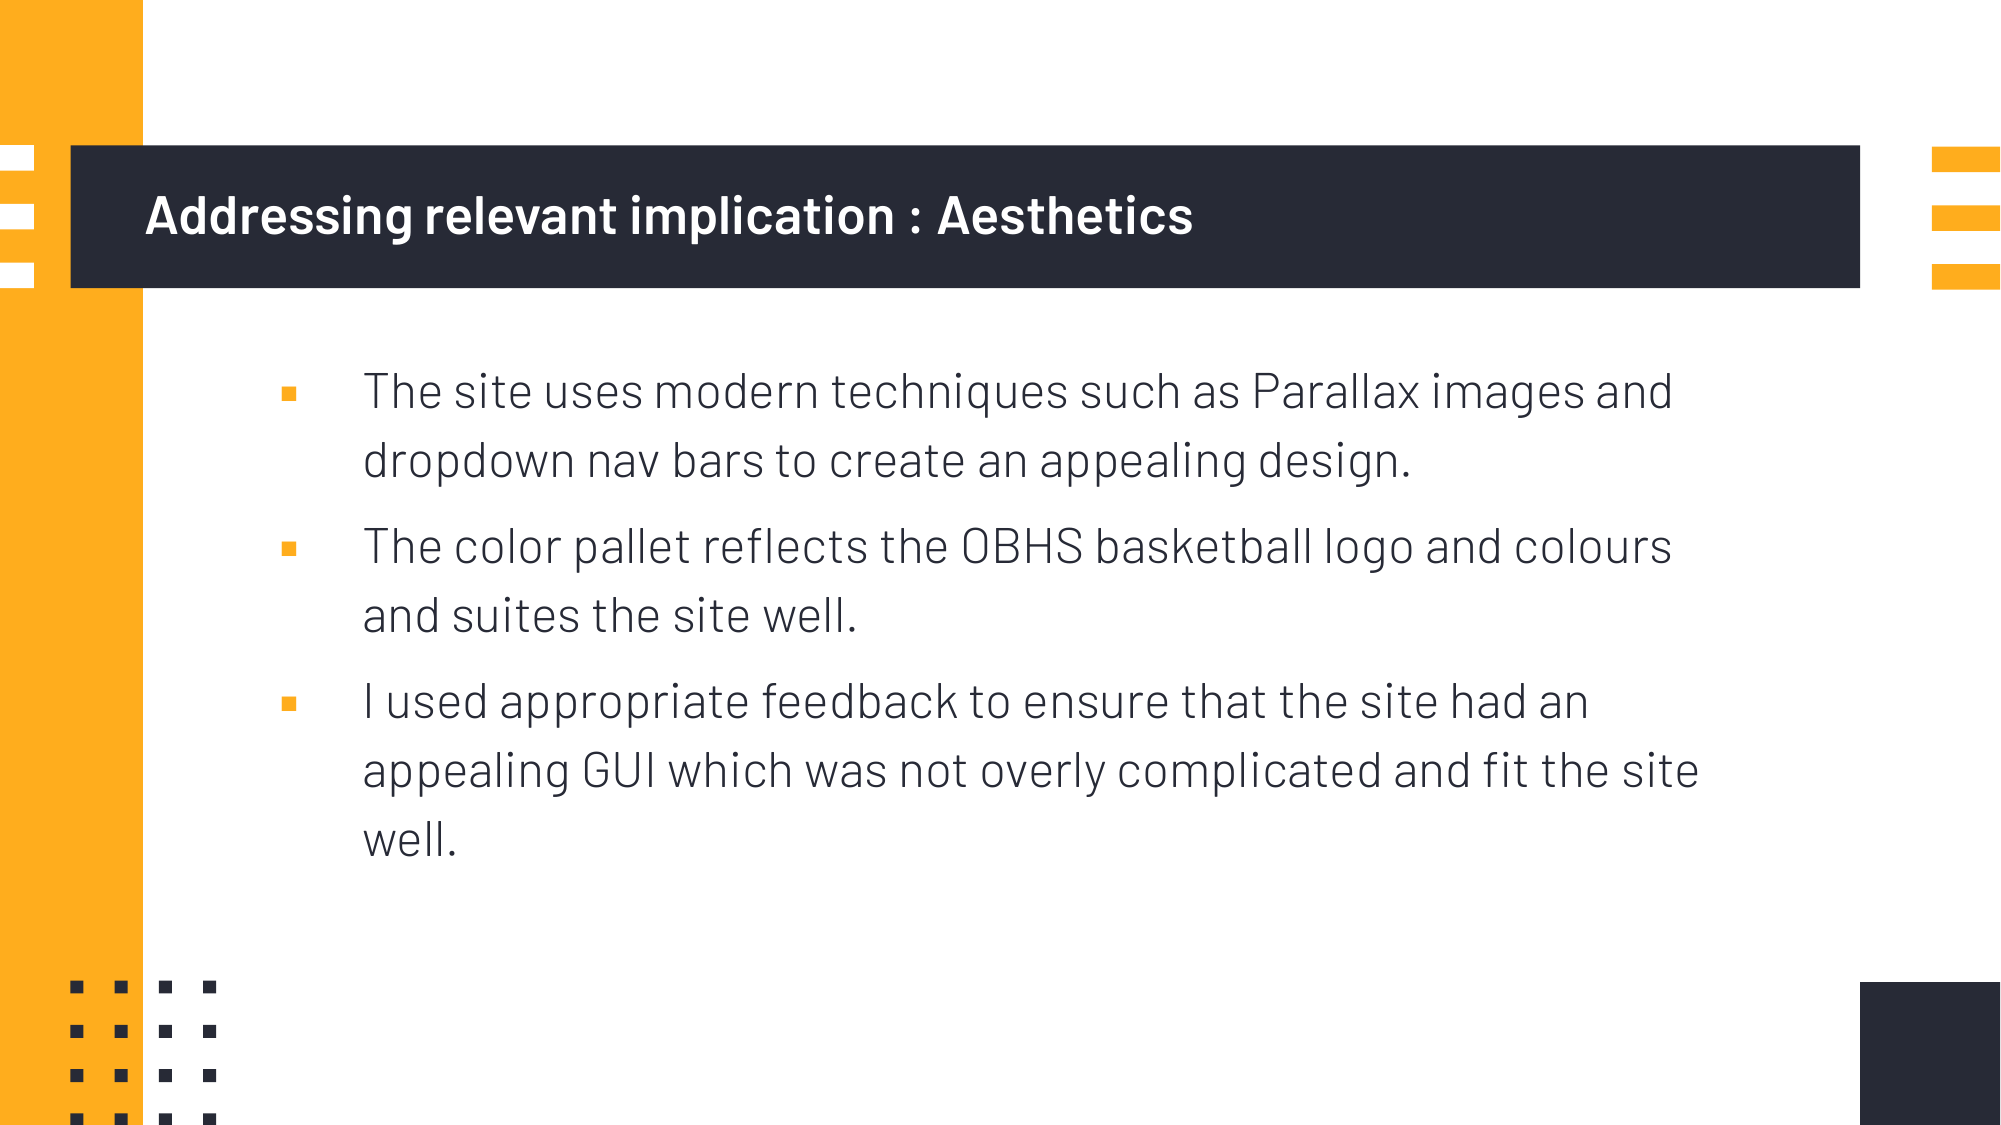

# Addressing relevant implication : Aesthetics
The site uses modern techniques such as Parallax images and dropdown nav bars to create an appealing design.
The color pallet reflects the OBHS basketball logo and colours and suites the site well.
I used appropriate feedback to ensure that the site had an appealing GUI which was not overly complicated and fit the site well.